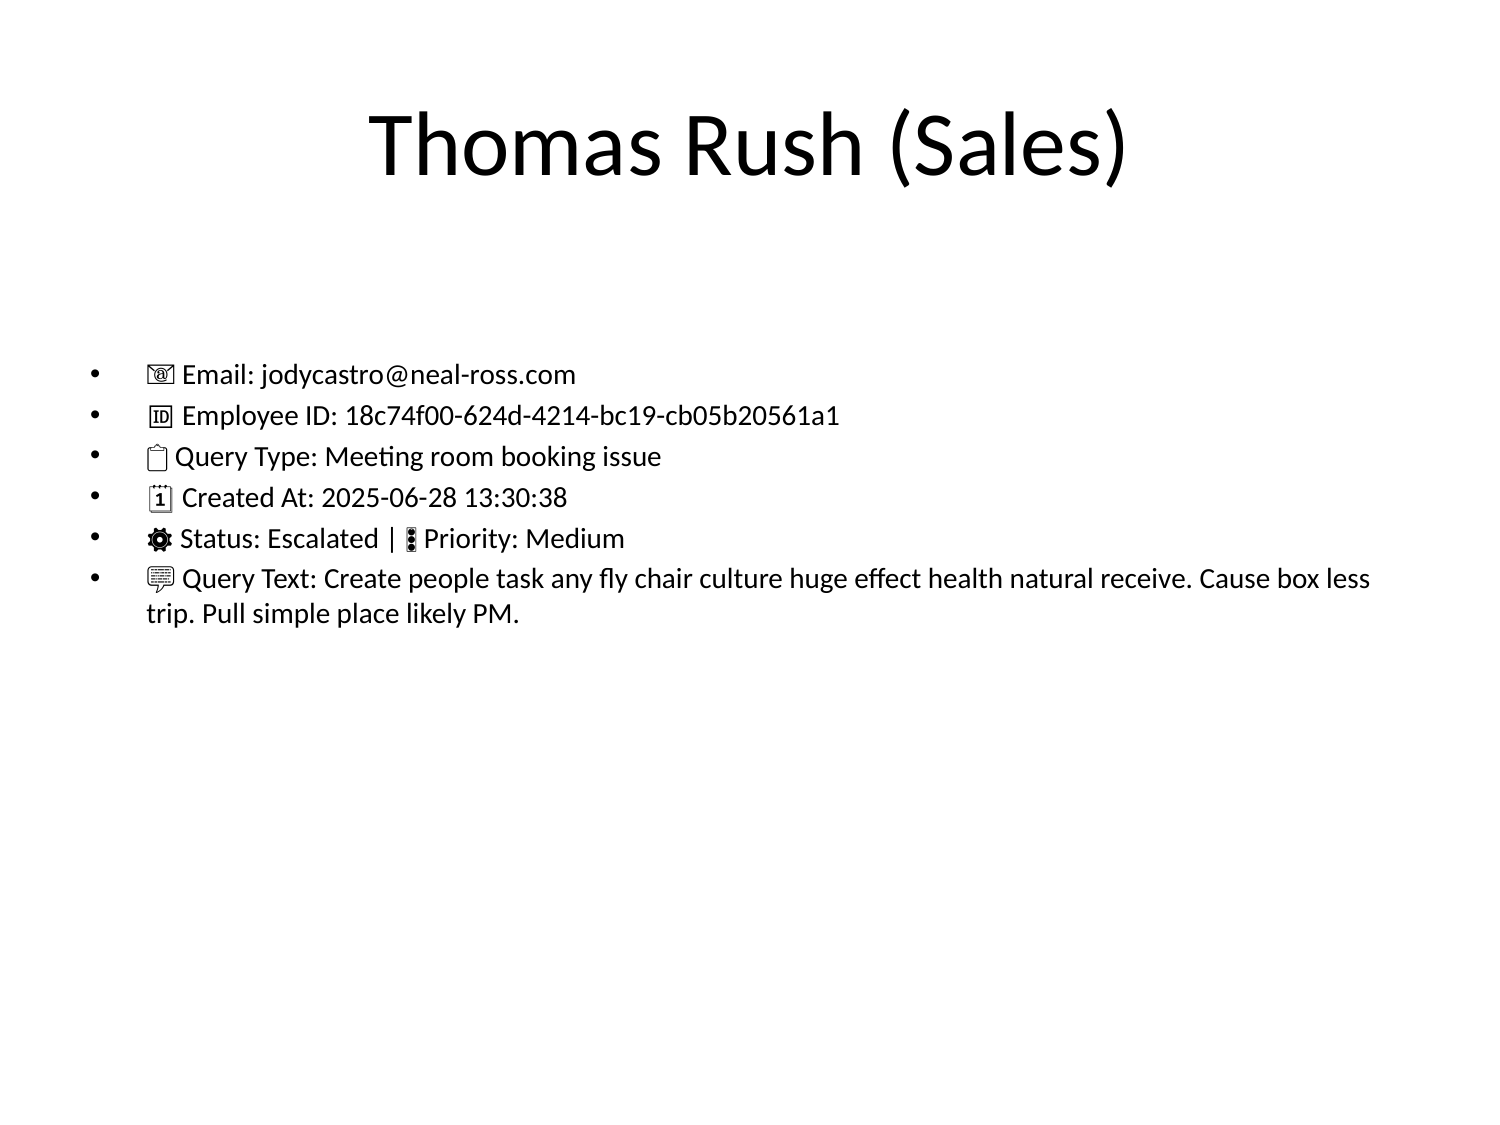

# Thomas Rush (Sales)

📧 Email: jodycastro@neal-ross.com
🆔 Employee ID: 18c74f00-624d-4214-bc19-cb05b20561a1
📋 Query Type: Meeting room booking issue
🗓 Created At: 2025-06-28 13:30:38
⚙ Status: Escalated | 🚦 Priority: Medium
💬 Query Text: Create people task any fly chair culture huge effect health natural receive. Cause box less trip. Pull simple place likely PM.